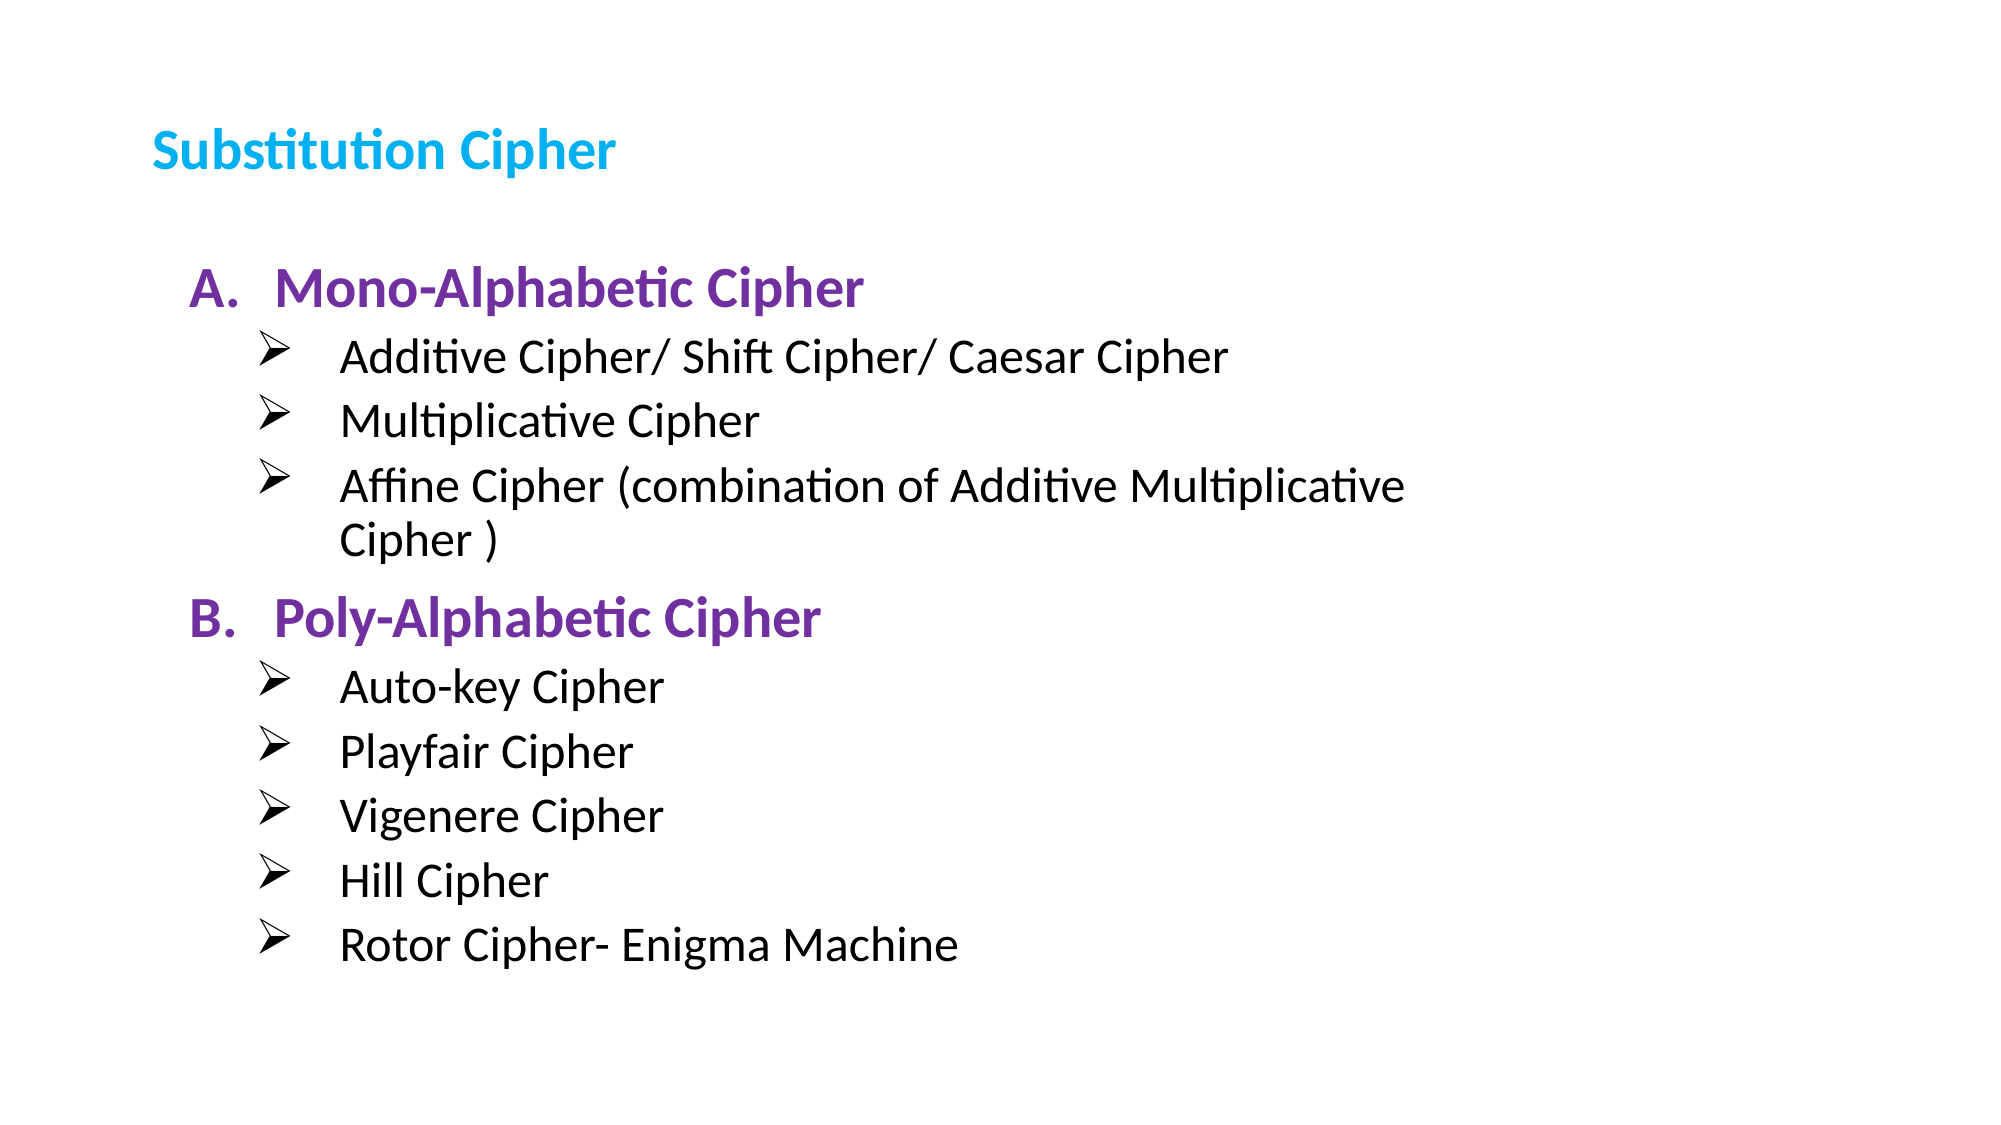

# Substitution Cipher
Mono-Alphabetic Cipher
Additive Cipher/ Shift Cipher/ Caesar Cipher
Multiplicative Cipher
Affine Cipher (combination of Additive Multiplicative Cipher )
Poly-Alphabetic Cipher
Auto-key Cipher
Playfair Cipher
Vigenere Cipher
Hill Cipher
Rotor Cipher- Enigma Machine

26